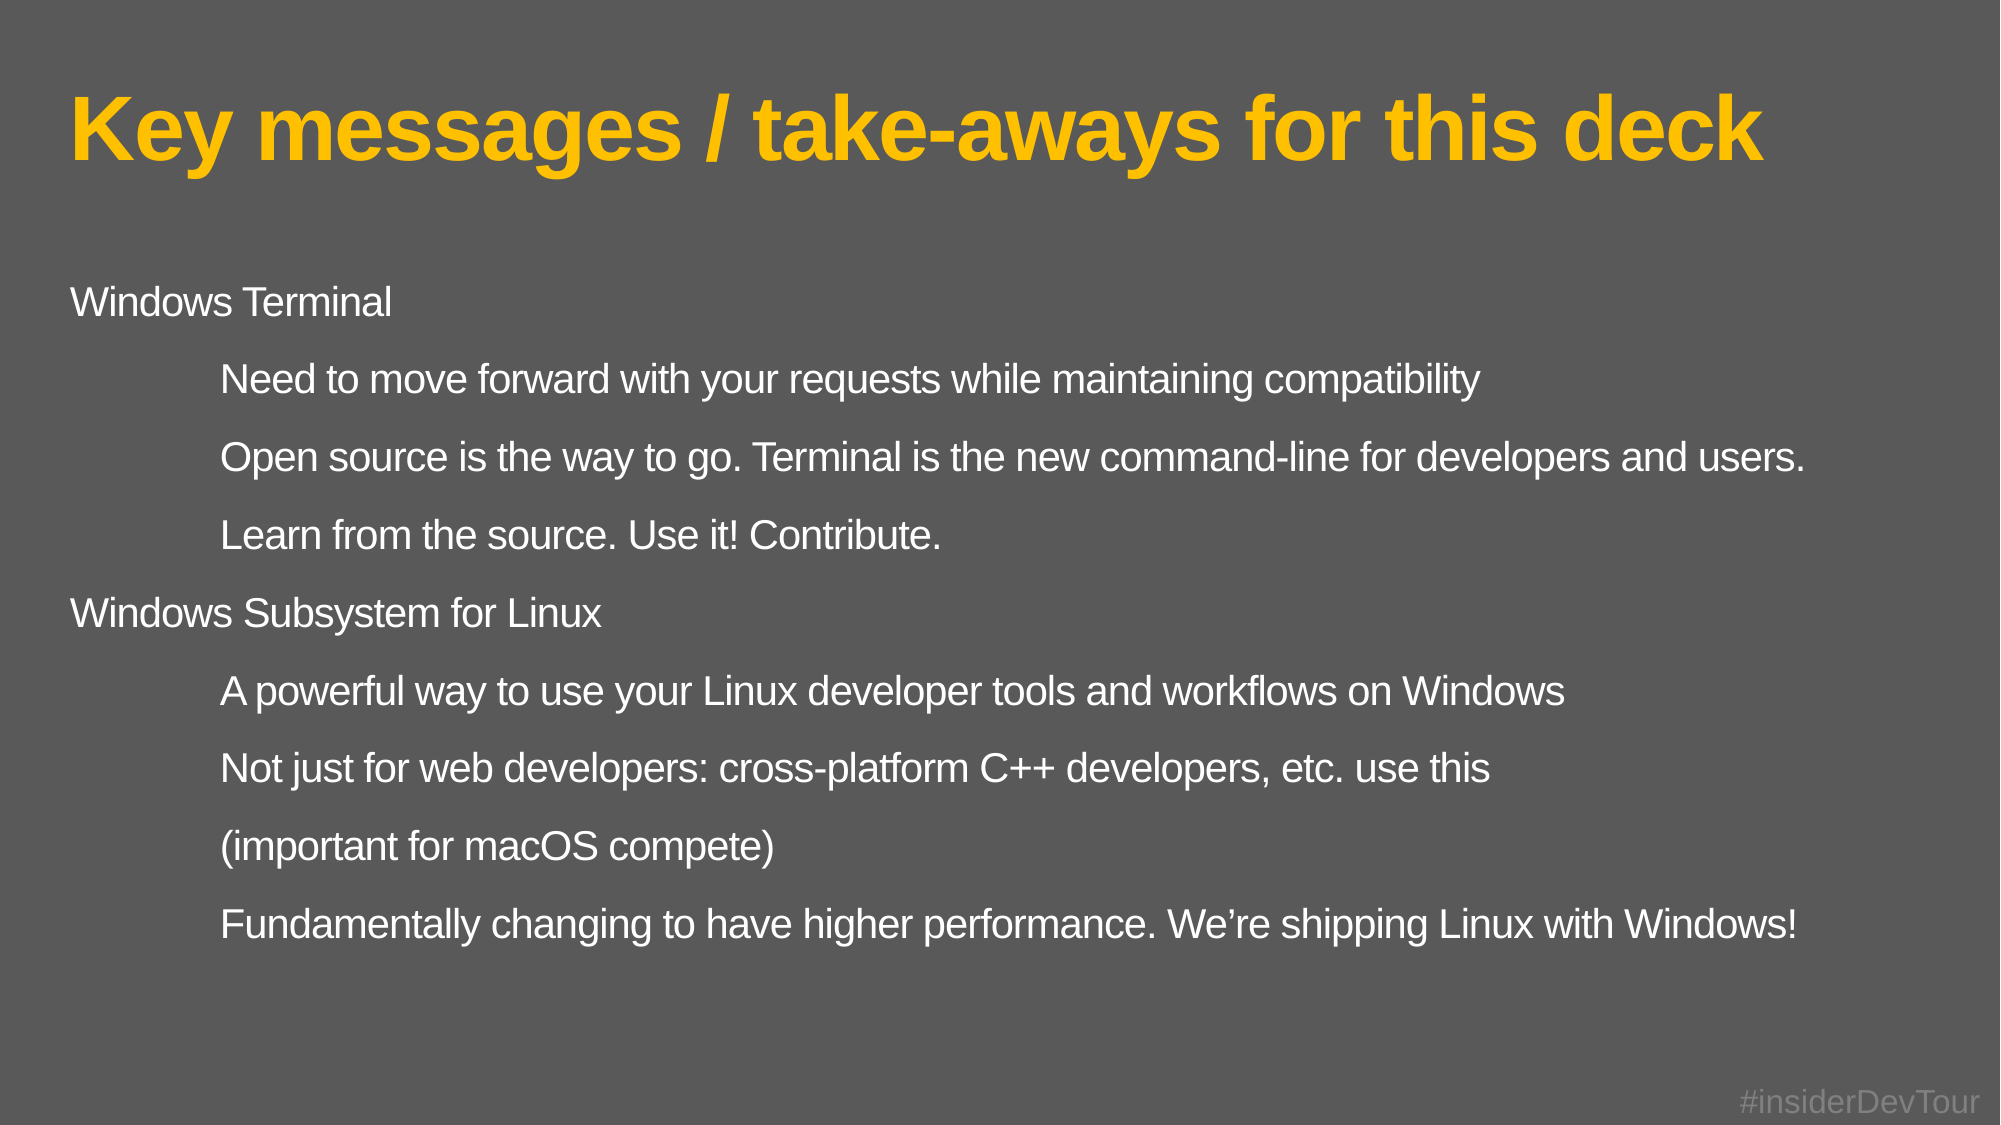

# Key messages / take-aways for this deck
Windows Terminal
	Need to move forward with your requests while maintaining compatibility
	Open source is the way to go. Terminal is the new command-line for developers and users.
	Learn from the source. Use it! Contribute.
Windows Subsystem for Linux
	A powerful way to use your Linux developer tools and workflows on Windows
	Not just for web developers: cross-platform C++ developers, etc. use this
	(important for macOS compete)
	Fundamentally changing to have higher performance. We’re shipping Linux with Windows!